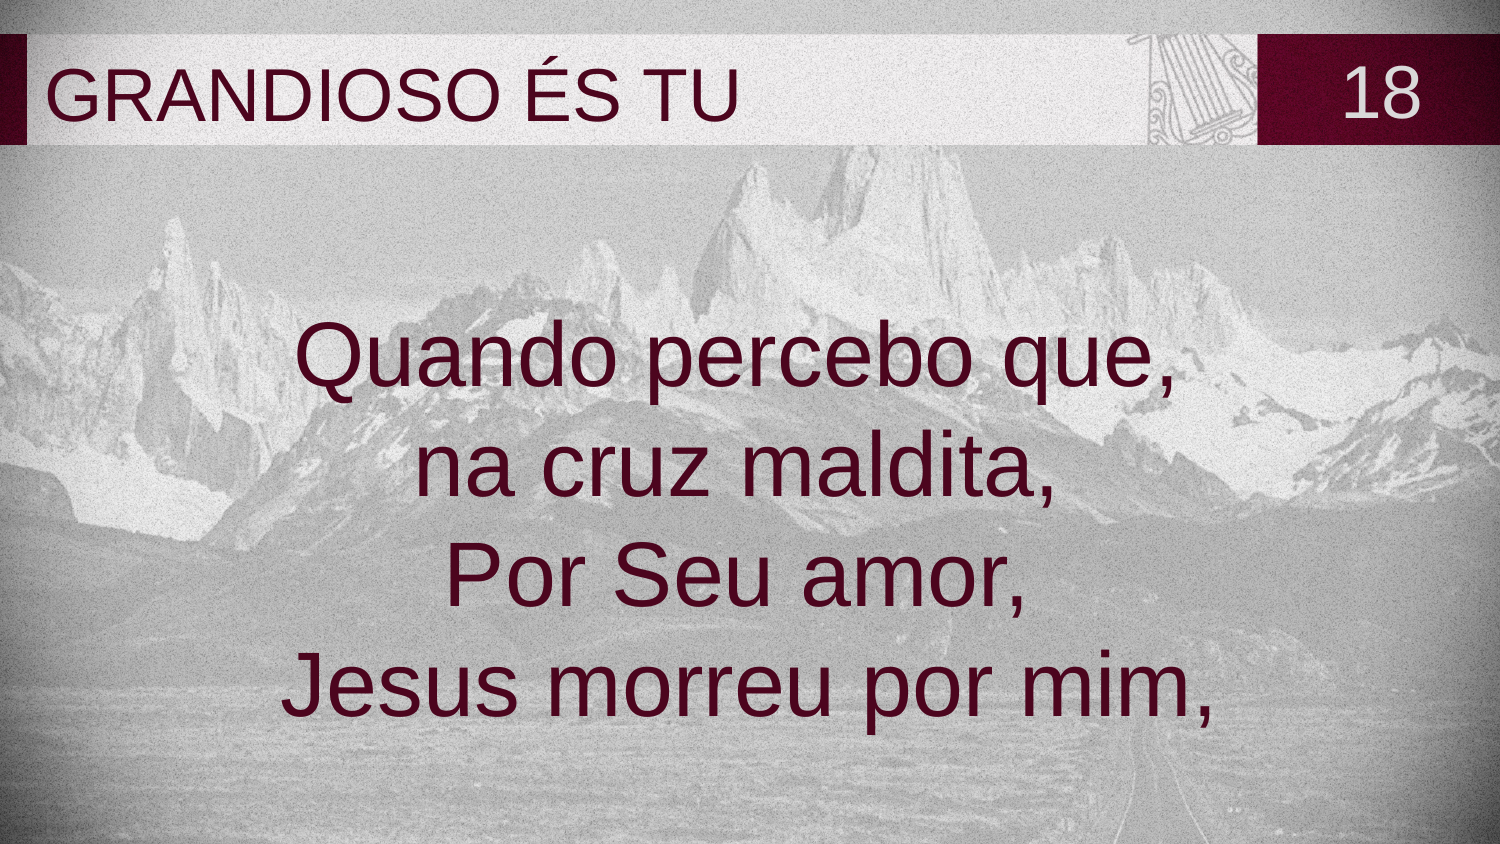

# GRANDIOSO ÉS TU
18
Quando percebo que,
na cruz maldita,
Por Seu amor,
Jesus morreu por mim,